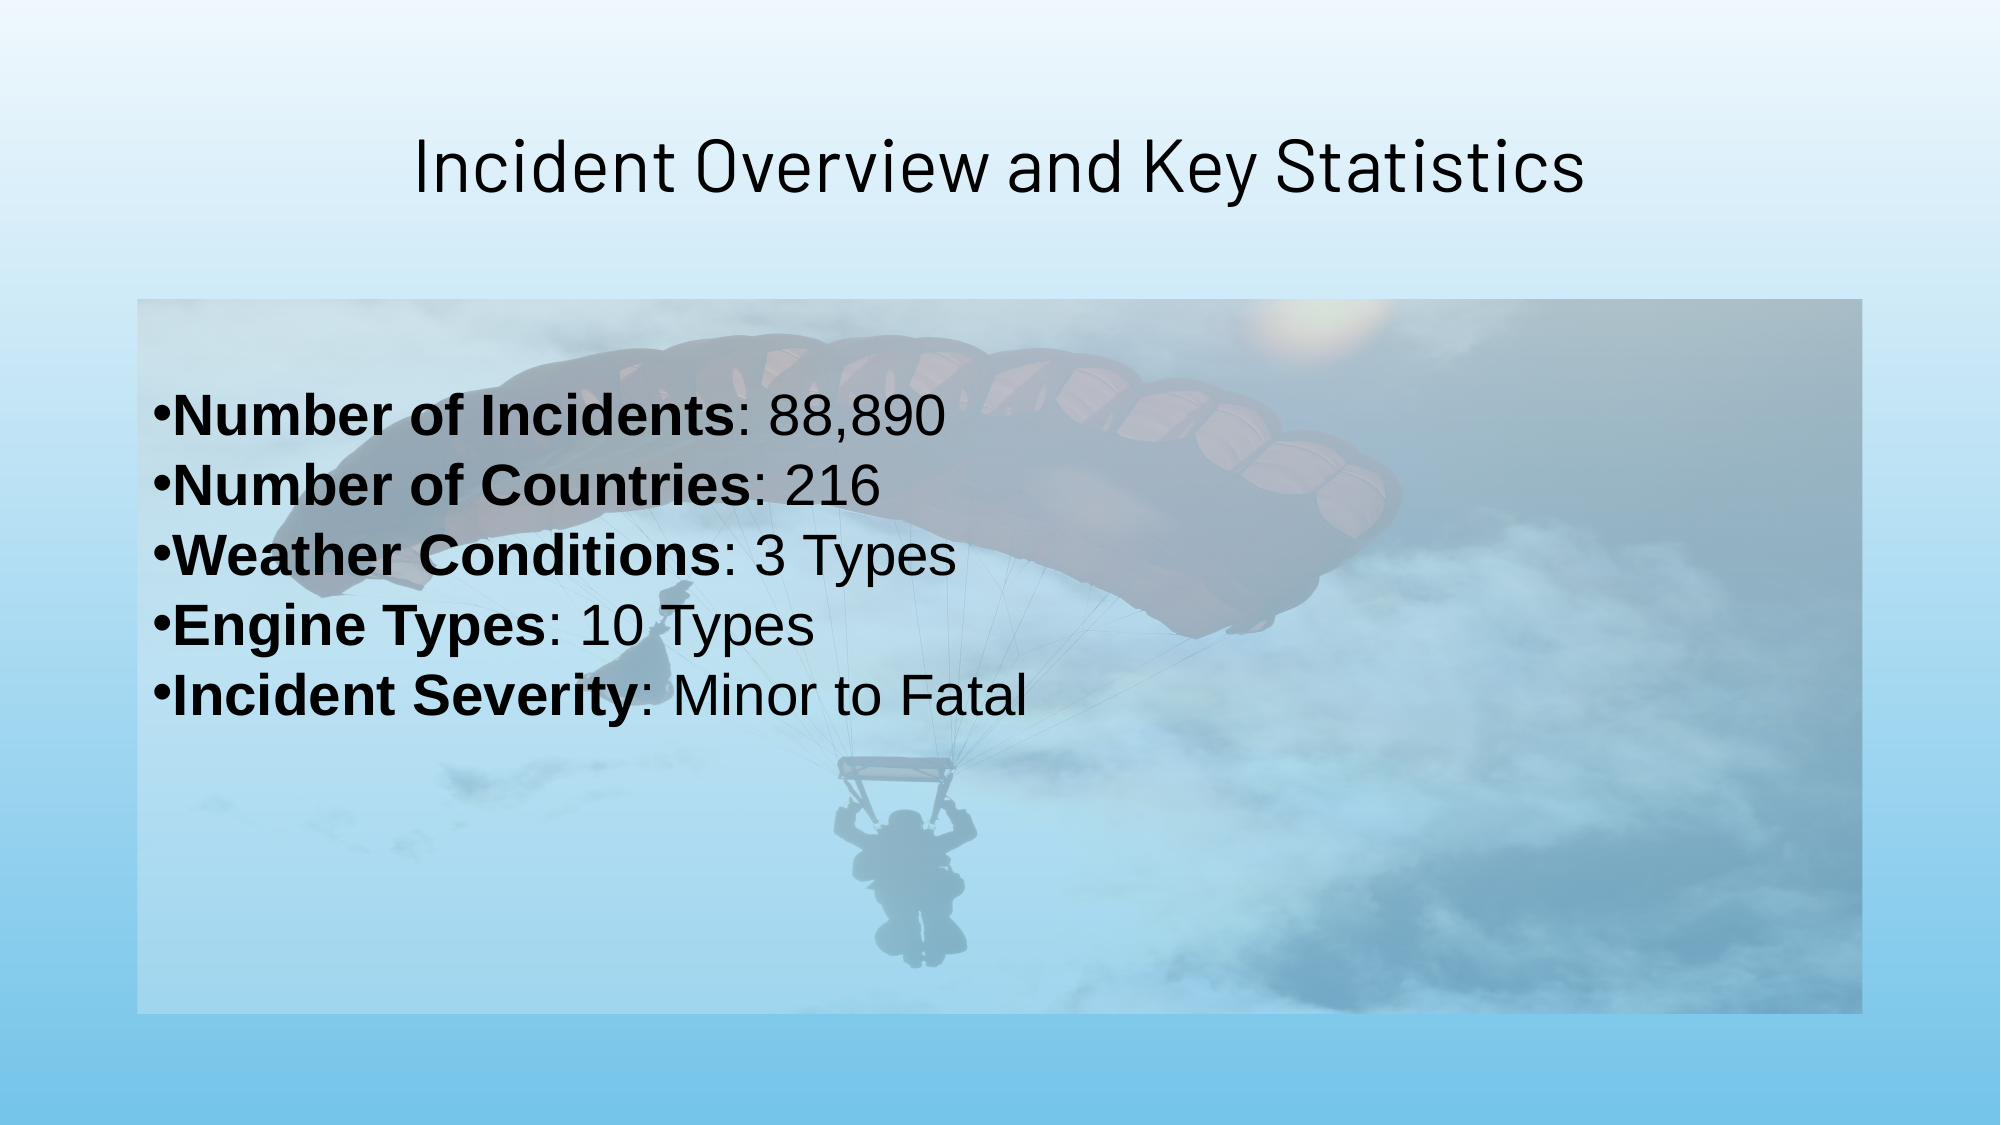

# Incident Overview and Key Statistics

Number of Incidents: 88,890
Number of Countries: 216
Weather Conditions: 3 Types
Engine Types: 10 Types
Incident Severity: Minor to Fatal